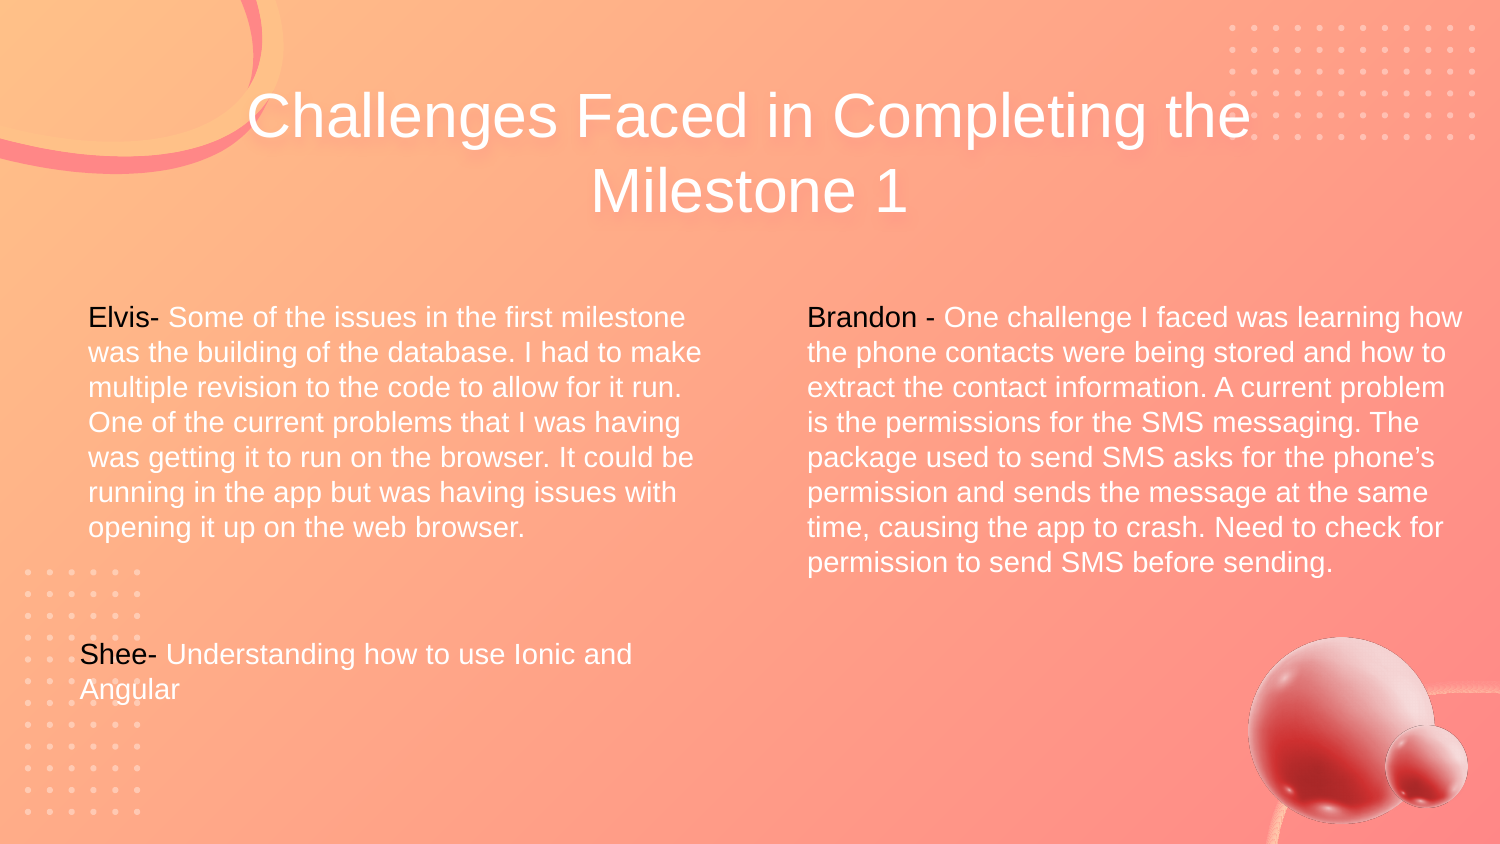

Challenges Faced in Completing the Milestone 1
Elvis- Some of the issues in the first milestone was the building of the database. I had to make multiple revision to the code to allow for it run. One of the current problems that I was having was getting it to run on the browser. It could be running in the app but was having issues with opening it up on the web browser.

Brandon - One challenge I faced was learning how the phone contacts were being stored and how to extract the contact information. A current problem is the permissions for the SMS messaging. The package used to send SMS asks for the phone’s permission and sends the message at the same time, causing the app to crash. Need to check for permission to send SMS before sending.
Shee- Understanding how to use Ionic and Angular